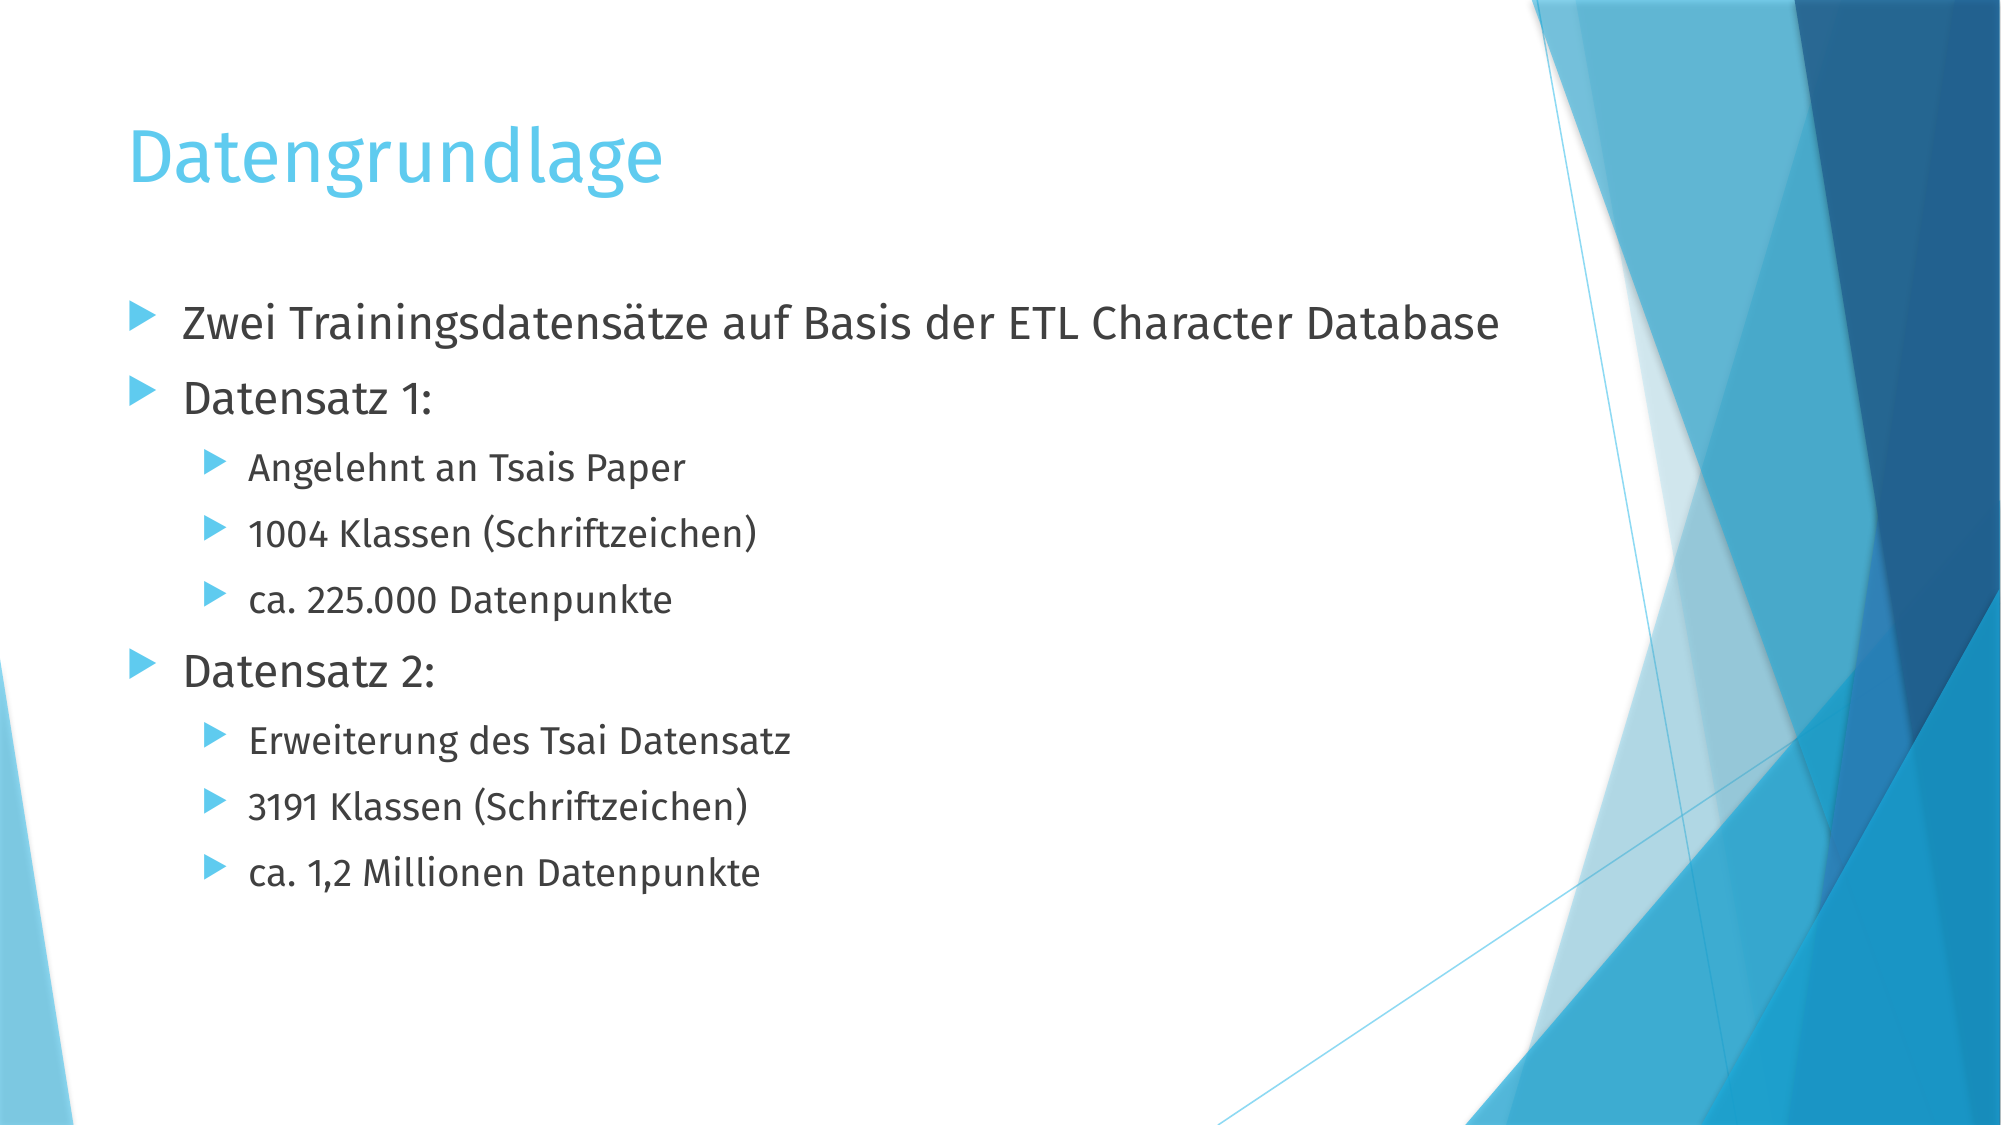

# Datengrundlage
Zwei Trainingsdatensätze auf Basis der ETL Character Database
Datensatz 1:
Angelehnt an Tsais Paper
1004 Klassen (Schriftzeichen)
ca. 225.000 Datenpunkte
Datensatz 2:
Erweiterung des Tsai Datensatz
3191 Klassen (Schriftzeichen)
ca. 1,2 Millionen Datenpunkte